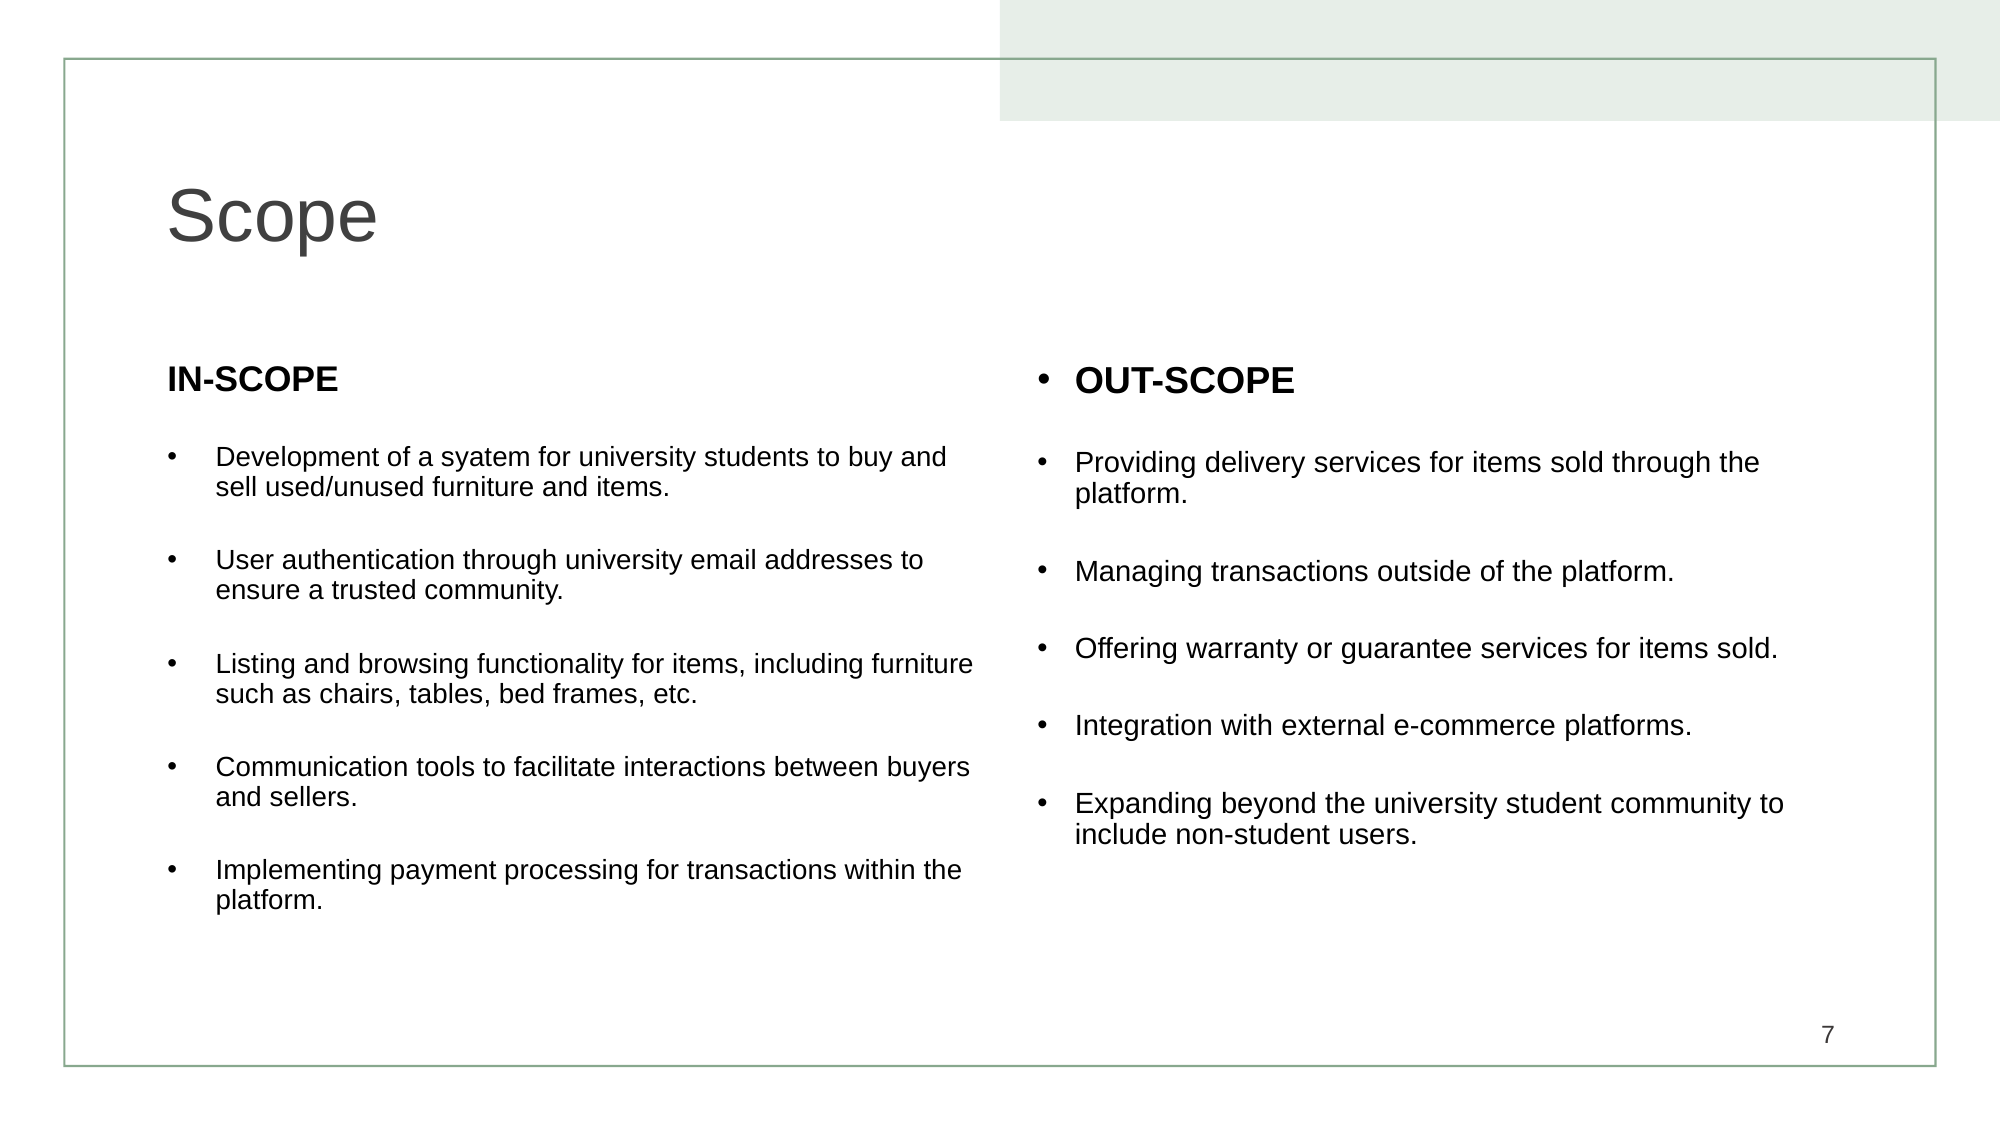

# Scope
IN-SCOPE
Development of a syatem for university students to buy and sell used/unused furniture and items.
User authentication through university email addresses to ensure a trusted community.
Listing and browsing functionality for items, including furniture such as chairs, tables, bed frames, etc.
Communication tools to facilitate interactions between buyers and sellers.
Implementing payment processing for transactions within the platform.

OUT-SCOPE
Providing delivery services for items sold through the platform.
Managing transactions outside of the platform.
Offering warranty or guarantee services for items sold.
Integration with external e-commerce platforms.
Expanding beyond the university student community to include non-student users.

7